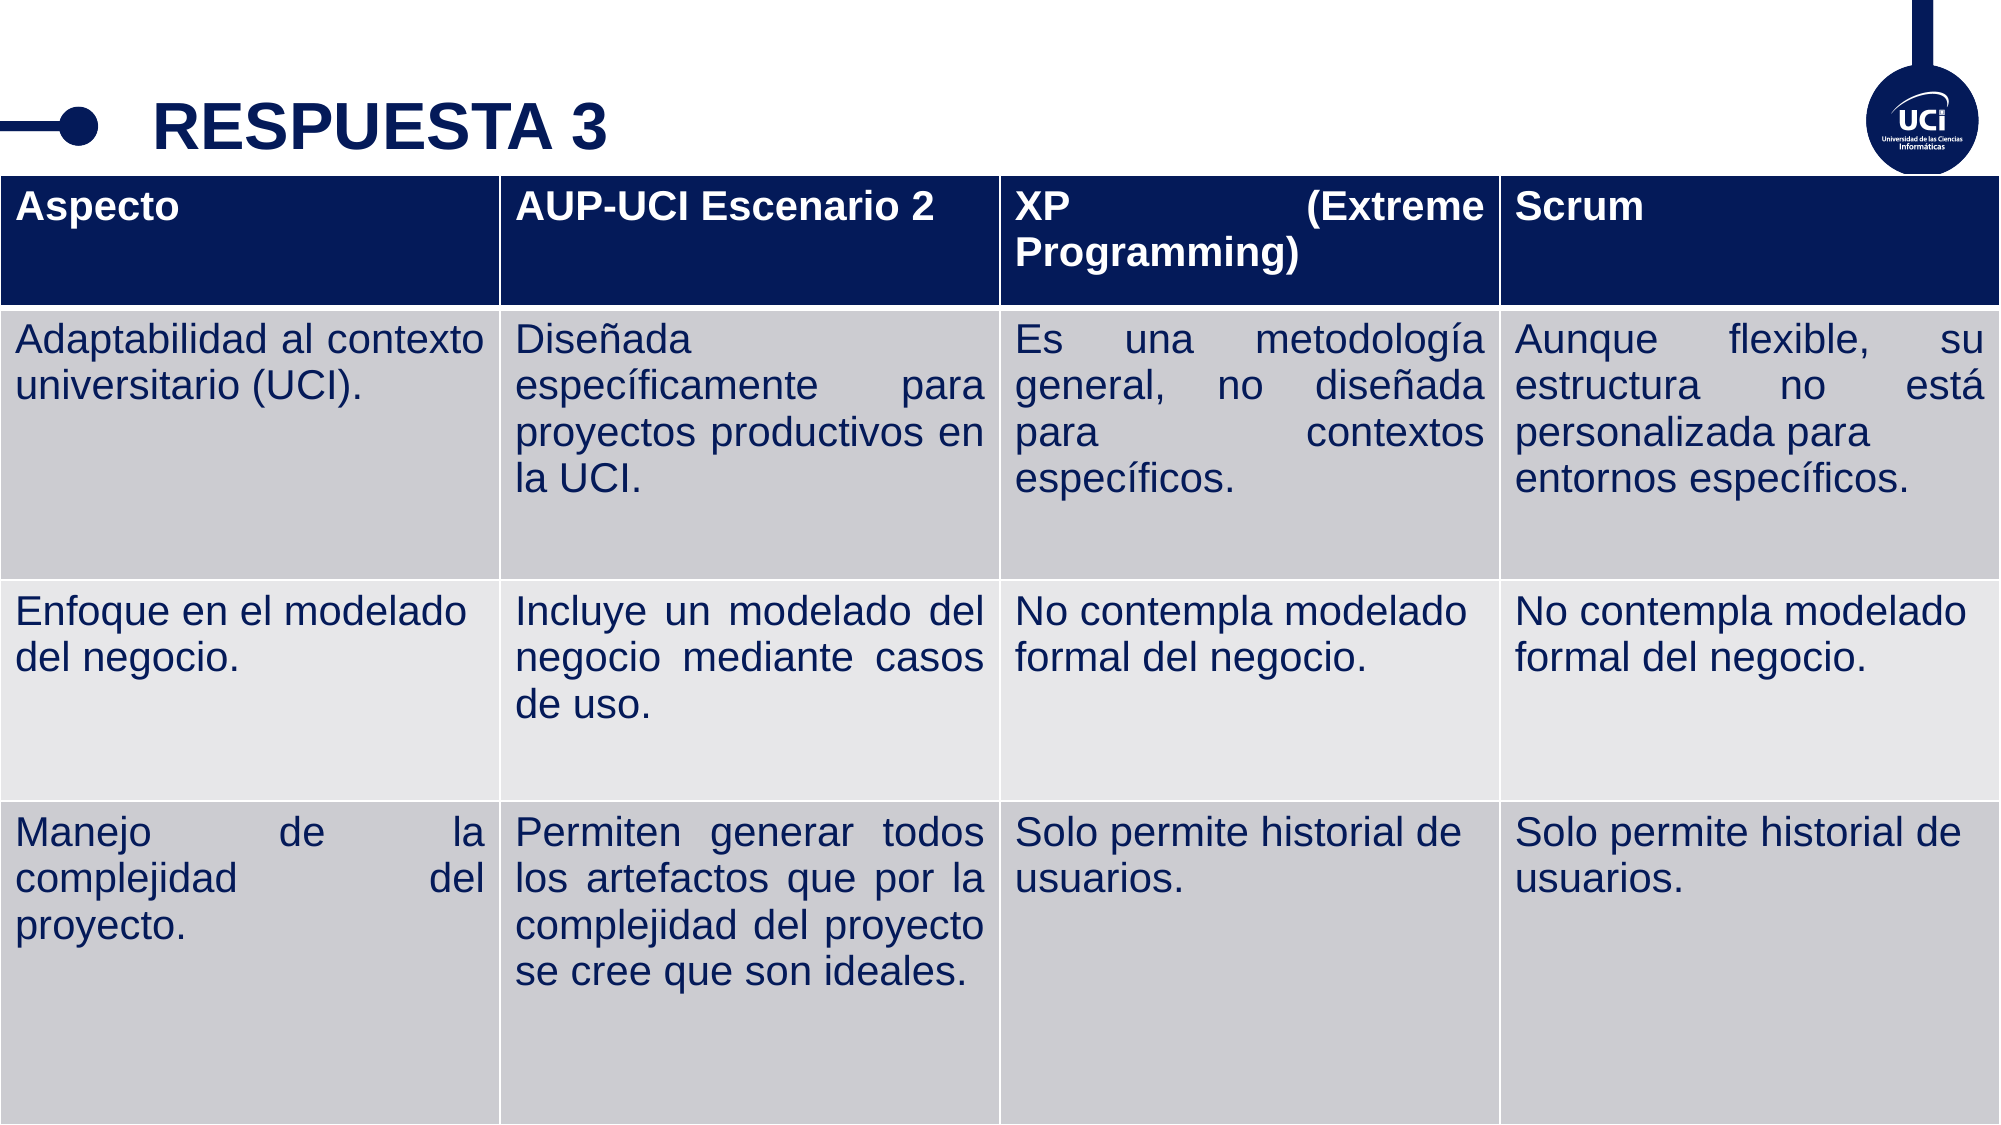

# RESPUESTA 3
| Aspecto | AUP-UCI Escenario 2 | XP (Extreme Programming) | Scrum |
| --- | --- | --- | --- |
| Adaptabilidad al contexto universitario (UCI). | Diseñada específicamente para proyectos productivos en la UCI. | Es una metodología general, no diseñada para contextos específicos. | Aunque flexible, su estructura no está personalizada para entornos específicos. |
| Enfoque en el modelado del negocio. | Incluye un modelado del negocio mediante casos de uso. | No contempla modelado formal del negocio. | No contempla modelado formal del negocio. |
| Manejo de la complejidad del proyecto. | Permiten generar todos los artefactos que por la complejidad del proyecto se cree que son ideales. | Solo permite historial de usuarios. | Solo permite historial de usuarios. |